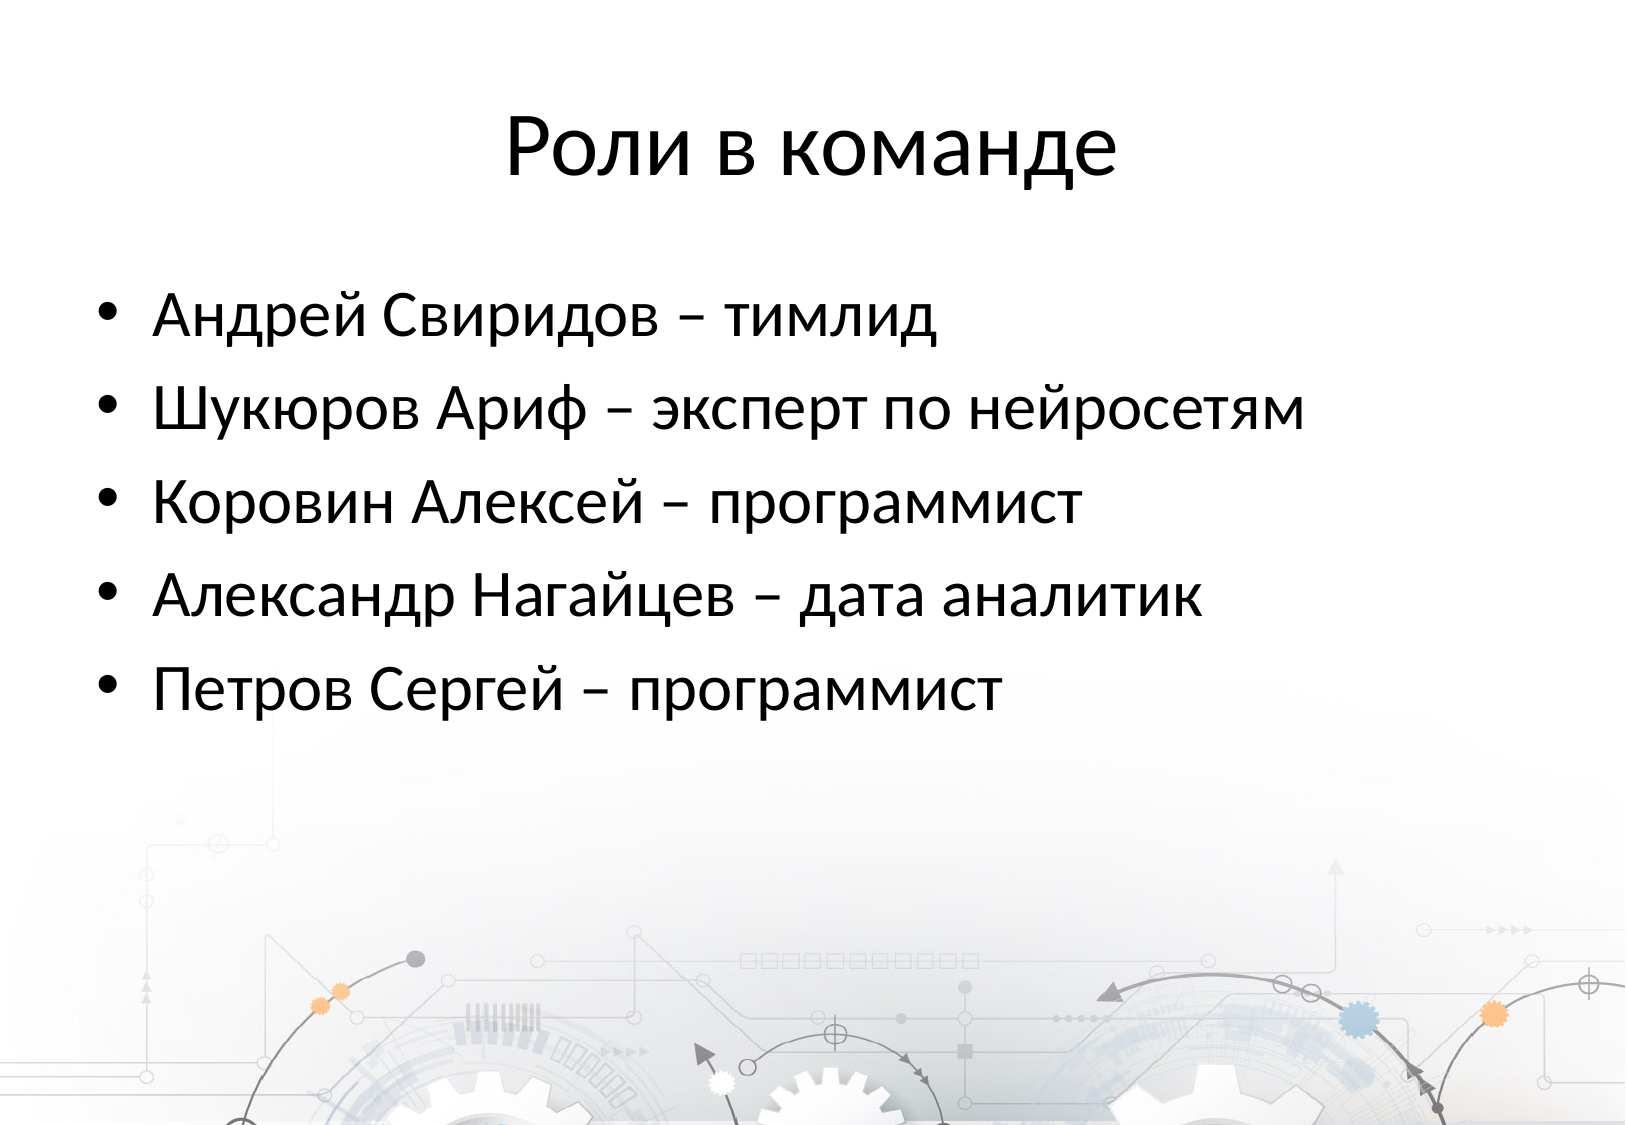

# Роли в команде
Андрей Свиридов – тимлид
Шукюров Ариф – эксперт по нейросетям
Коровин Алексей – программист
Александр Нагайцев – дата аналитик
Петров Сергей – программист